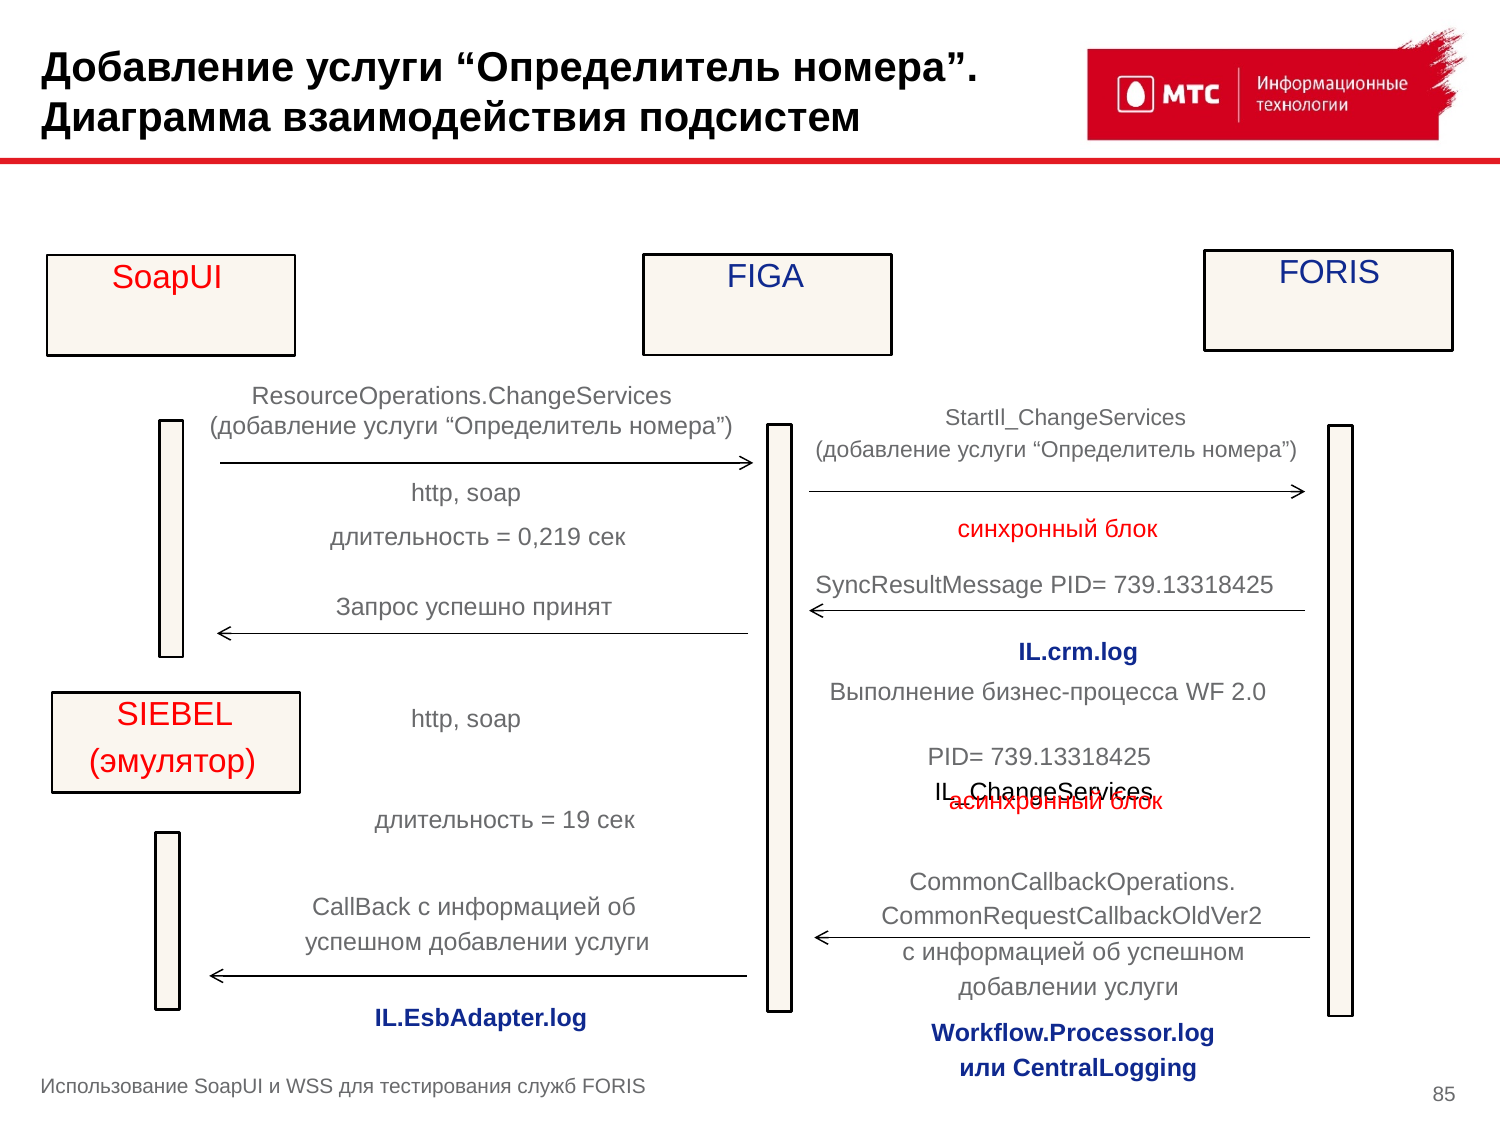

# Добавление услуги “Определитель номера”. Диаграмма взаимодействия подсистем
        FORIS
         FIGA
       SoapUI
      ResourceOperations.ChangeServices (добавление услуги “Определитель номера”)
                    StartIl_ChangeServices
(добавление услуги “Определитель номера”)

    http, soap
         синхронный блок
     длительность = 0,219 сек
SyncResultMessage PID= 739.13318425
   Запрос успешно принят
                IL.crm.log
Выполнение бизнес-процесса WF 2.0
              PID= 739.13318425
               IL_ChangeServices

       SIEBEL
    (эмулятор)
    http, soap
       асинхронный блок
     длительность = 19 сек

      CommonCallbackOperations.
  CommonRequestCallbackOldVer2
     с информацией об успешном
             добавлении услуги
        CallBack с информацией об
       успешном добавлении услуги
                IL.EsbAdapter.log
      Workflow.Processor.log
          или CentralLogging
Использование SoapUI и WSS для тестирования служб FORIS
85